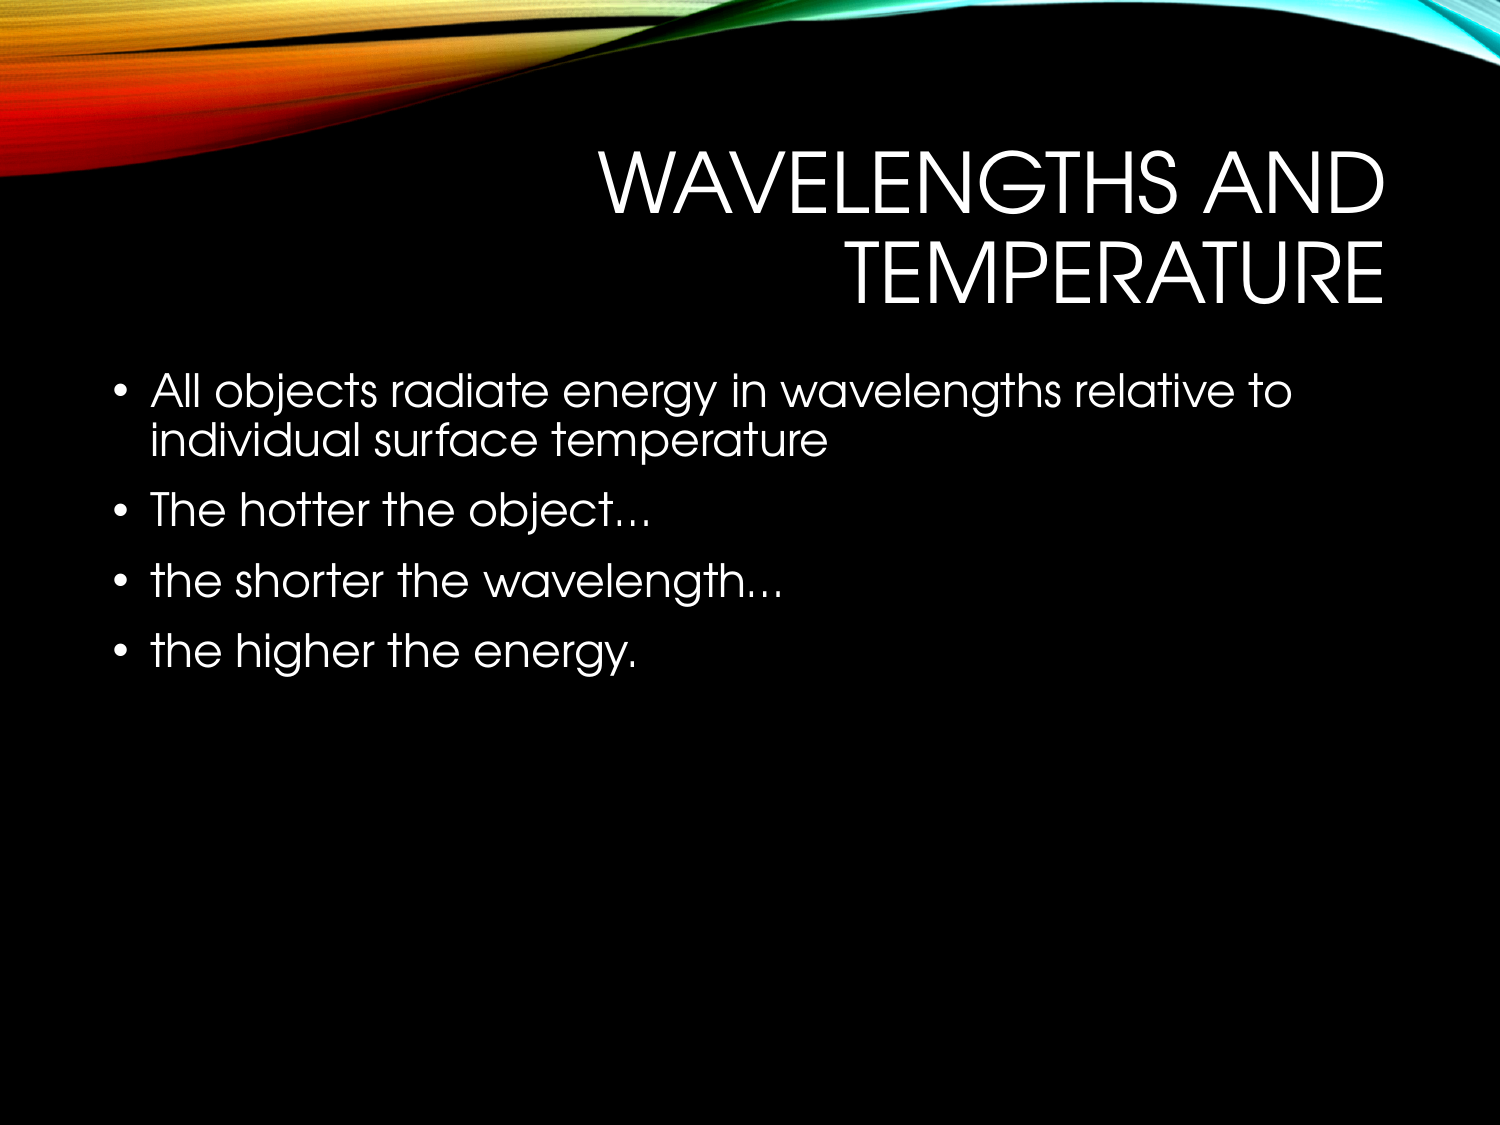

# Wavelengths and Temperature
All objects radiate energy in wavelengths relative to individual surface temperature
The hotter the object…
the shorter the wavelength…
the higher the energy.